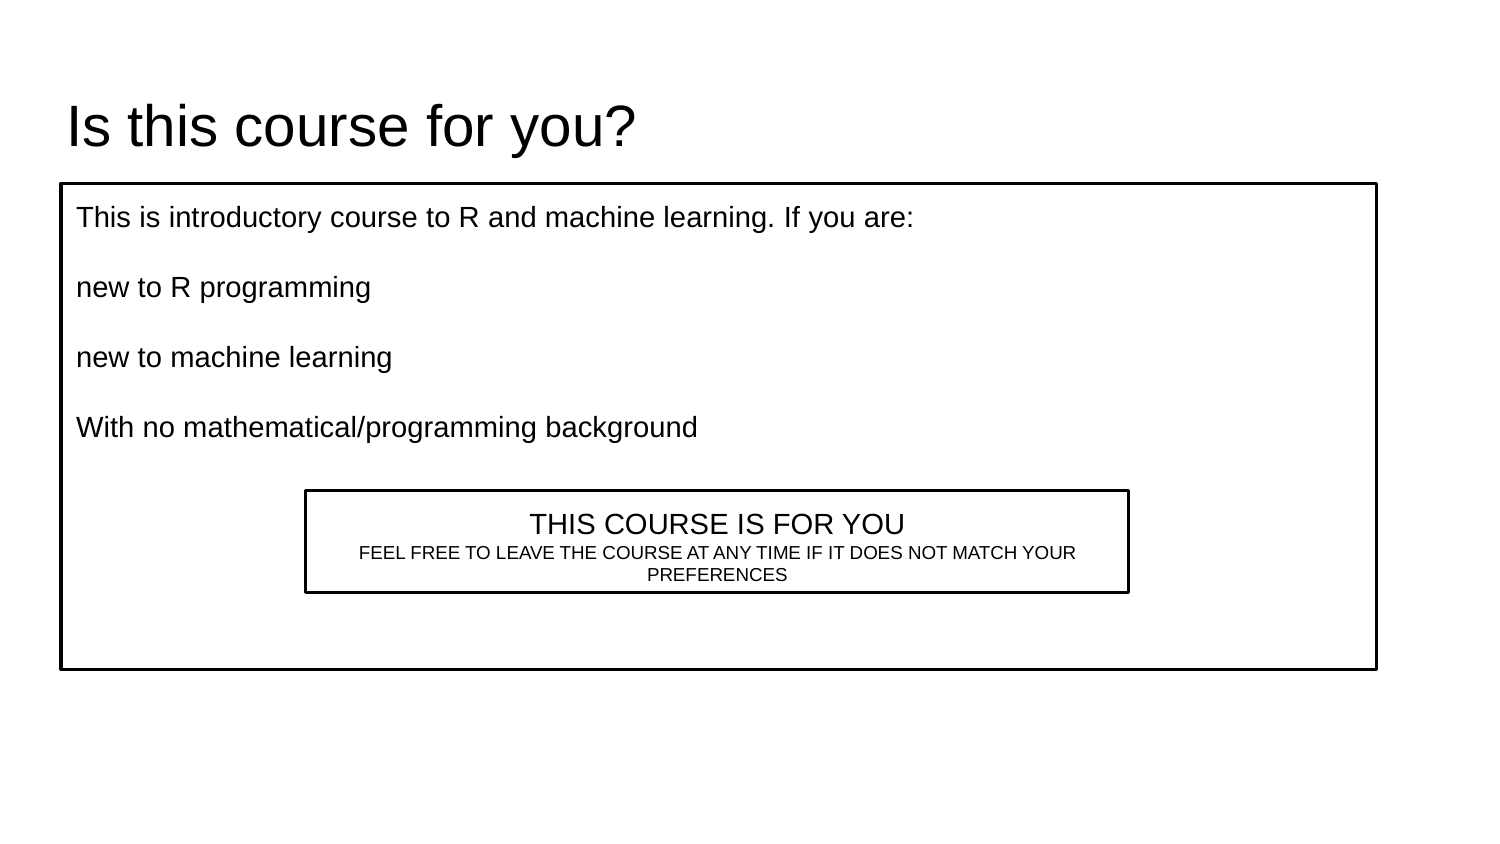

# Is this course for you?
This is introductory course to R and machine learning. If you are:

new to R programming

new to machine learning

With no mathematical/programming background

THIS COURSE IS FOR YOU
FEEL FREE TO LEAVE THE COURSE AT ANY TIME IF IT DOES NOT MATCH YOUR PREFERENCES